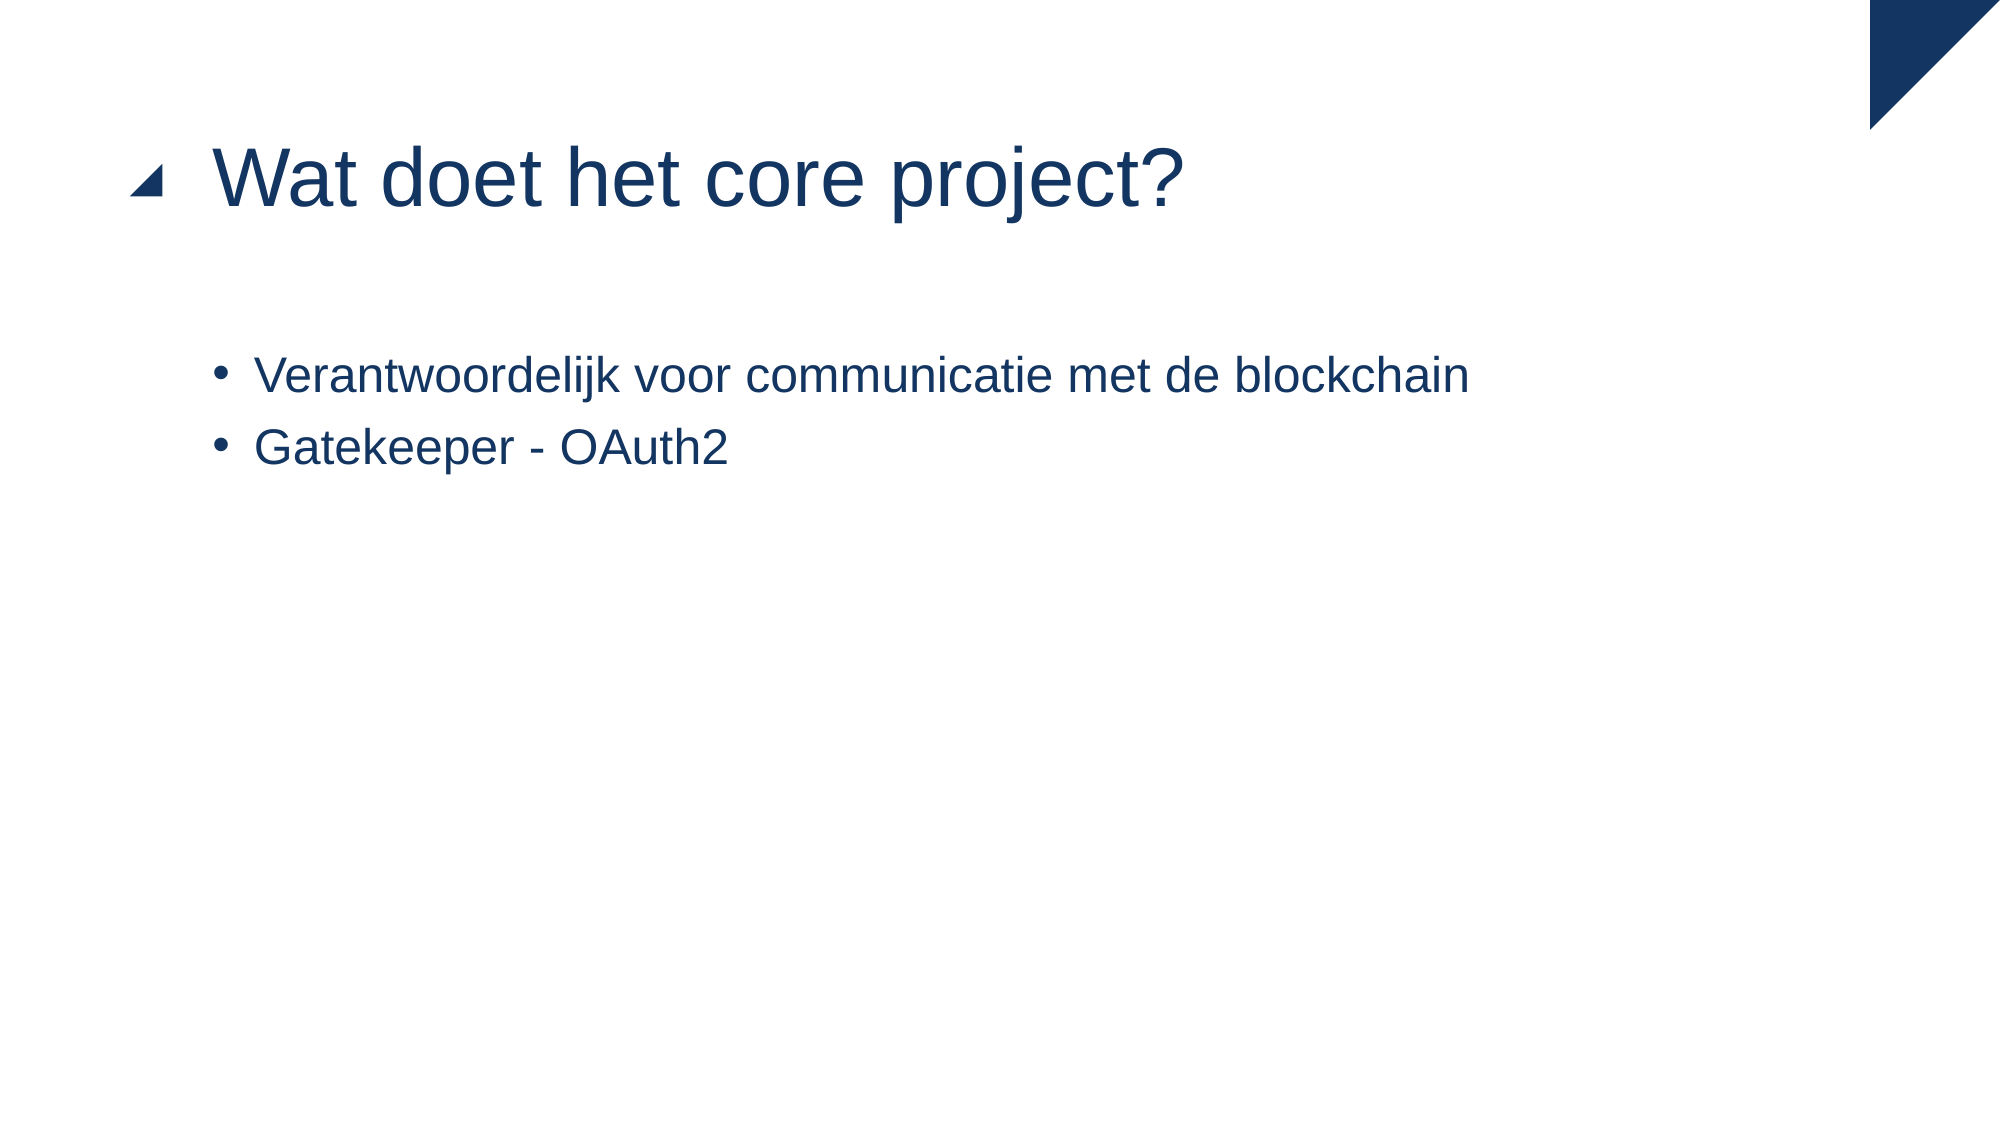

# Wat doet het core project?
Verantwoordelijk voor communicatie met de blockchain
Gatekeeper - OAuth2